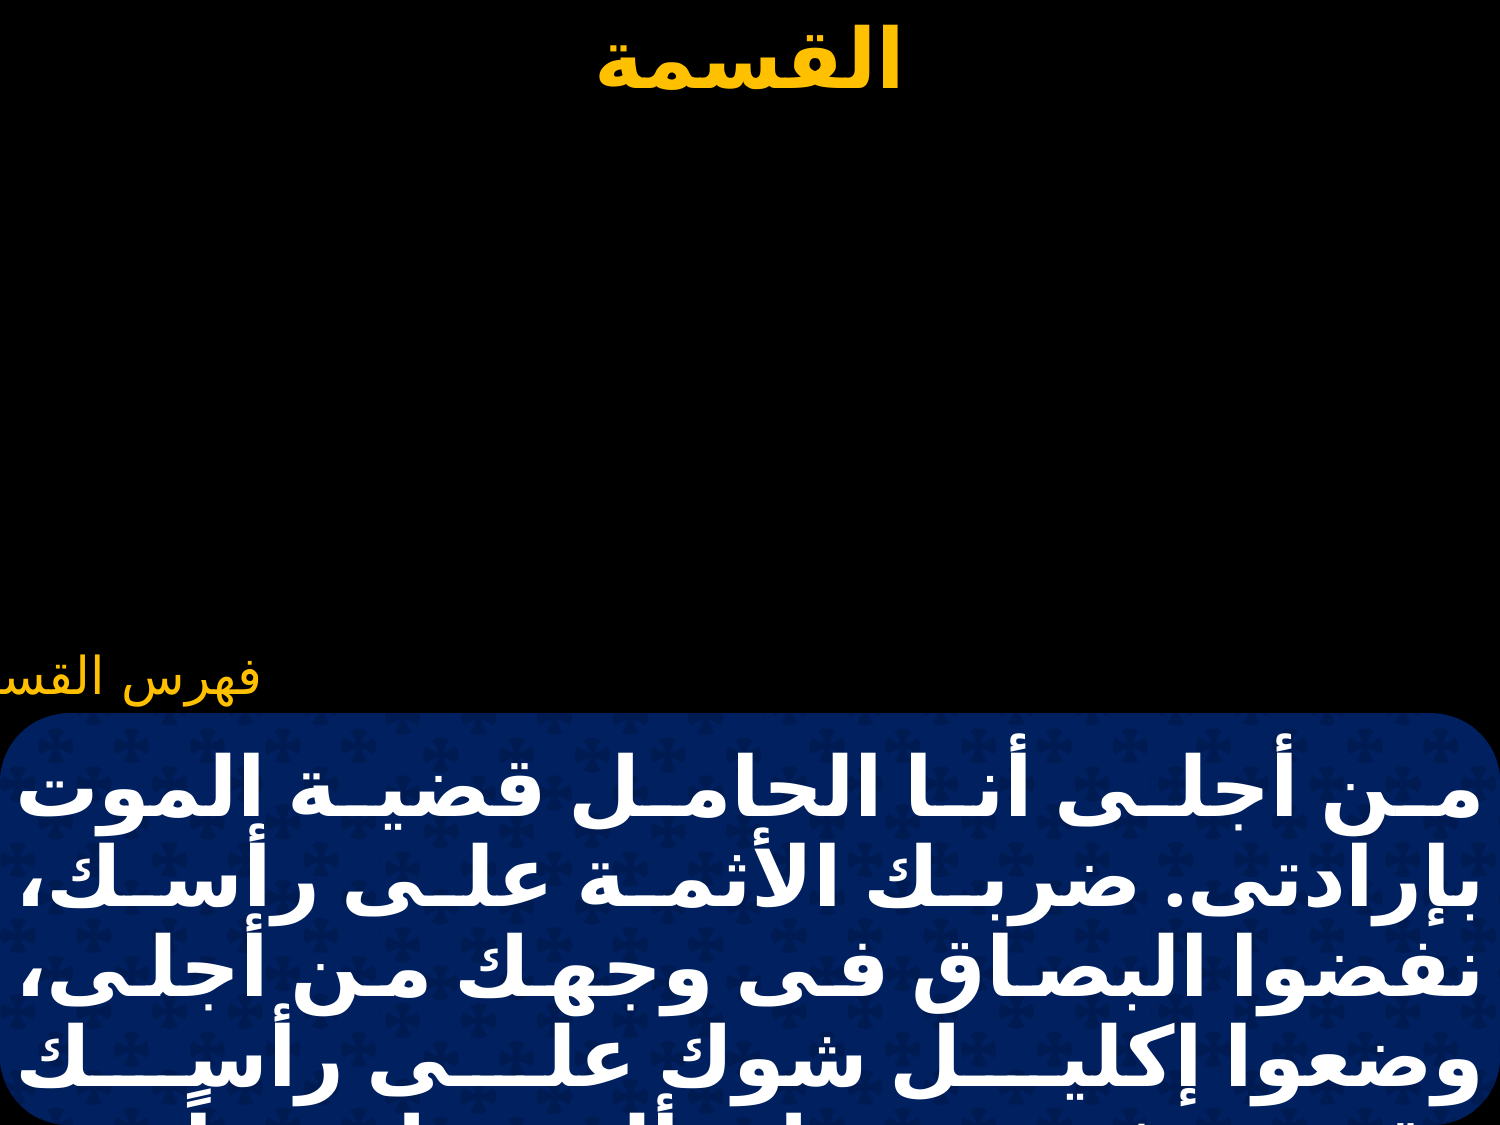

#
من أجلى أنا الحامل قضية الموت بإرادتى. ضربك الأثمة على رأسك، نفضوا البصاق فى وجهك من أجلى، وضعوا إكليل شوك على رأسك وقصبة فى يمينك، ألبسوك ثوباً من برفير، وصاروا يستهزئون بك،